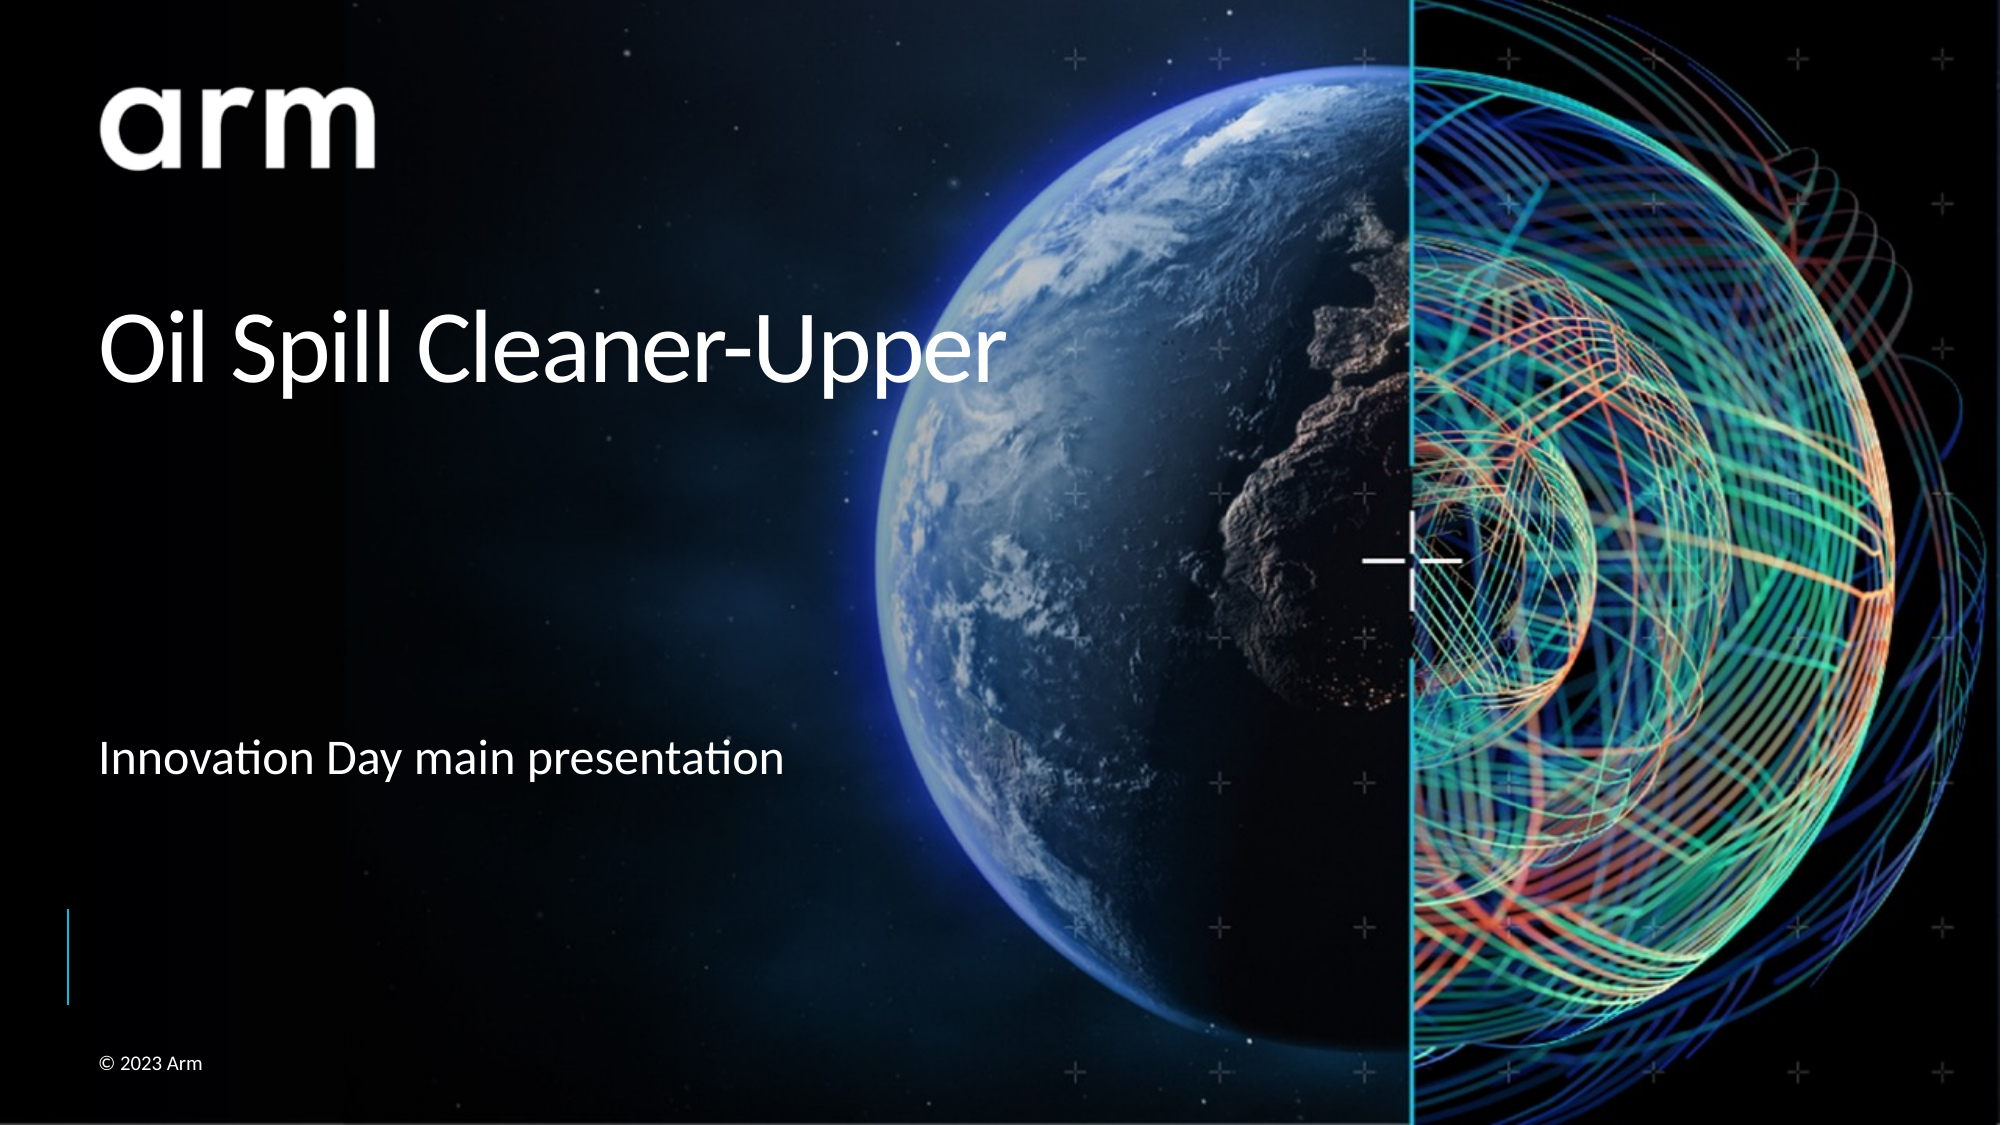

# Oil Spill Cleaner-Upper
Innovation Day main presentation